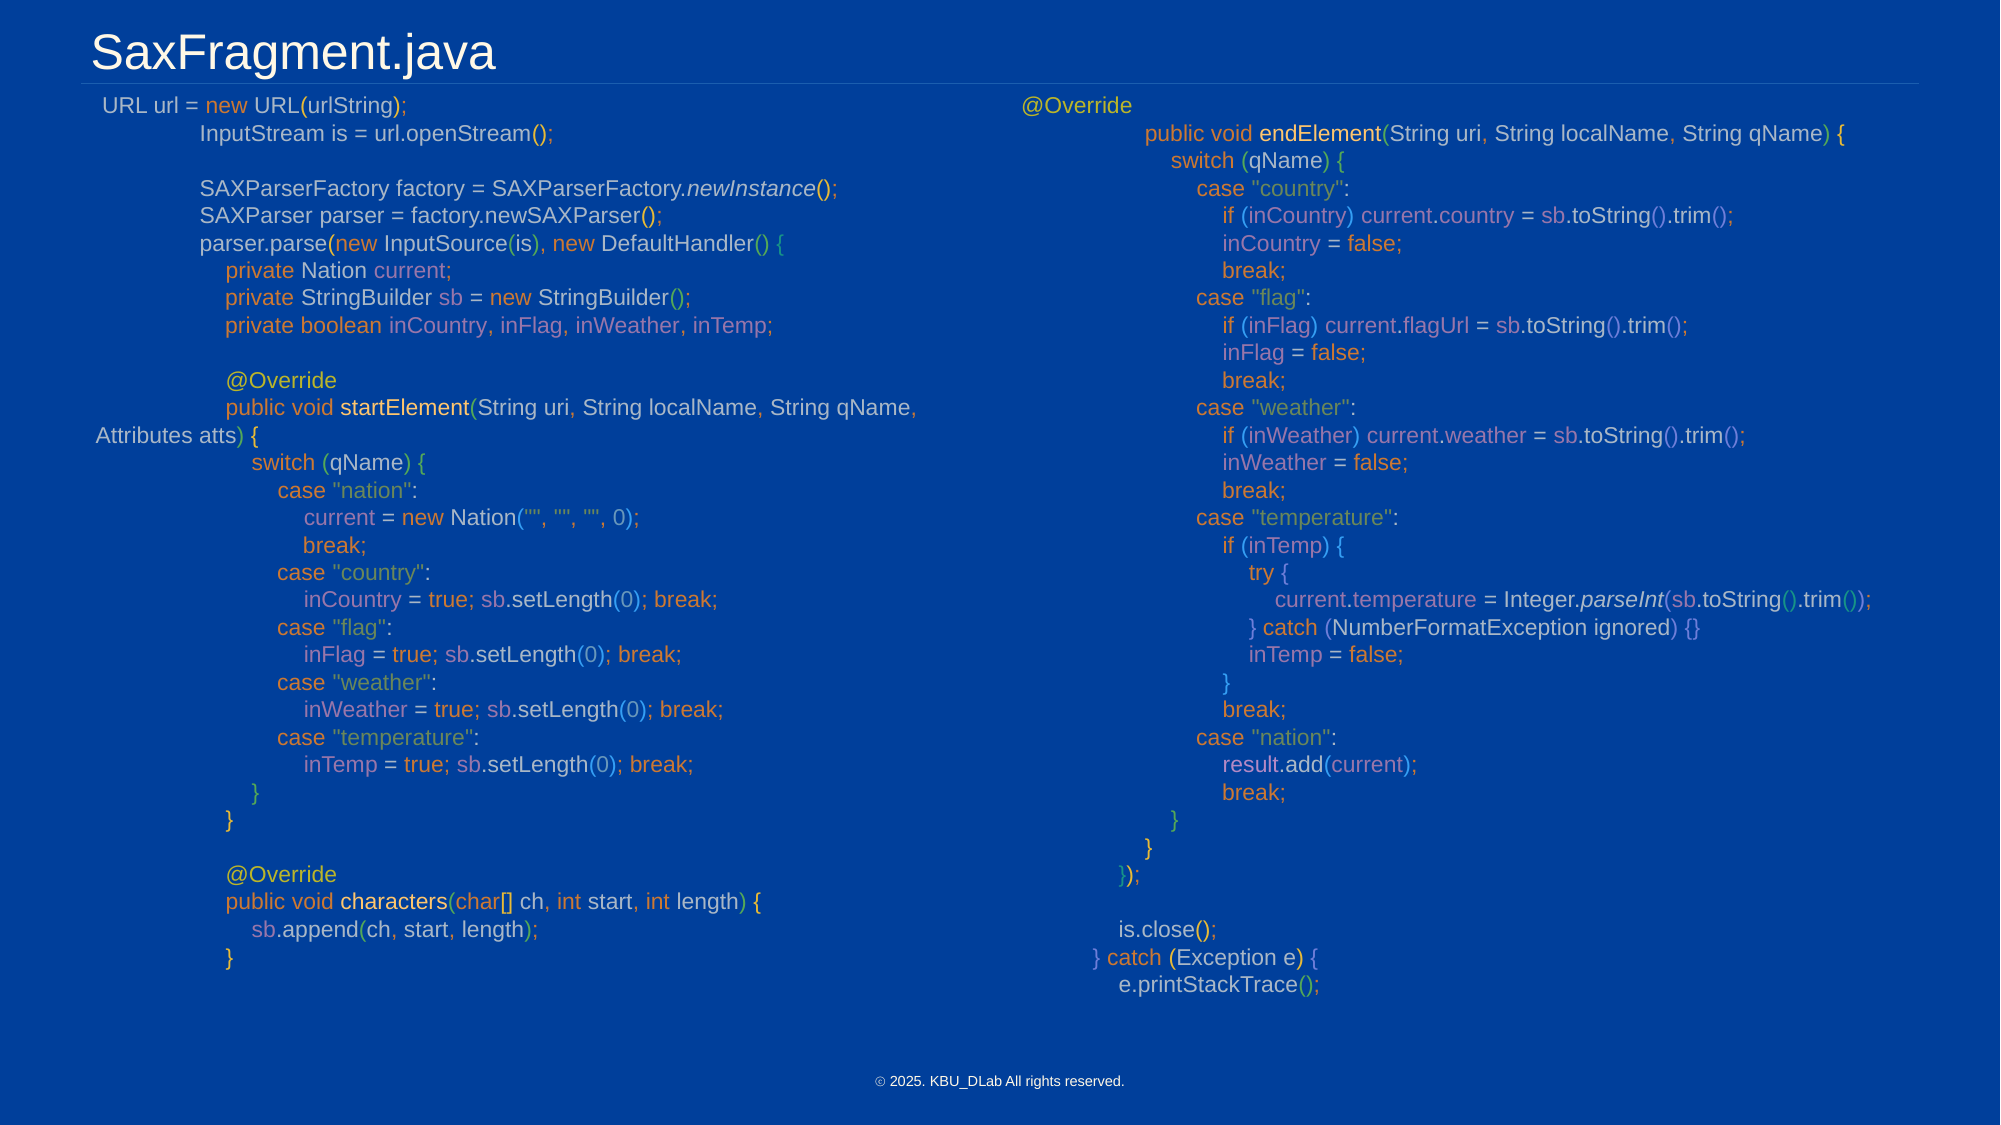

SaxFragment.java
 URL url = new URL(urlString);
                InputStream is = url.openStream();
                SAXParserFactory factory = SAXParserFactory.newInstance();
                SAXParser parser = factory.newSAXParser();
                parser.parse(new InputSource(is), new DefaultHandler() {
                    private Nation current;
                    private StringBuilder sb = new StringBuilder();
                    private boolean inCountry, inFlag, inWeather, inTemp;
                    @Override
                    public void startElement(String uri, String localName, String qName, Attributes atts) {
                        switch (qName) {
                            case "nation":
                                current = new Nation("", "", "", 0);
                                break;
                            case "country":
                                inCountry = true; sb.setLength(0); break;
                            case "flag":
                                inFlag = true; sb.setLength(0); break;
                            case "weather":
                                inWeather = true; sb.setLength(0); break;
                            case "temperature":
                                inTemp = true; sb.setLength(0); break;
                        }
                    }
                    @Override
                    public void characters(char[] ch, int start, int length) {
                        sb.append(ch, start, length);
                    }
 @Override
                    public void endElement(String uri, String localName, String qName) {
                        switch (qName) {
                            case "country":
                                if (inCountry) current.country = sb.toString().trim();
                                inCountry = false;
                                break;
                            case "flag":
                                if (inFlag) current.flagUrl = sb.toString().trim();
                                inFlag = false;
                                break;
                            case "weather":
                                if (inWeather) current.weather = sb.toString().trim();
                                inWeather = false;
                                break;
                            case "temperature":
                                if (inTemp) {
                                    try {
                                        current.temperature = Integer.parseInt(sb.toString().trim());
                                    } catch (NumberFormatException ignored) {}
                                    inTemp = false;
                                }
                                break;
                            case "nation":
                                result.add(current);
                                break;
                        }
                    }
                });
                is.close();
            } catch (Exception e) {
                e.printStackTrace();